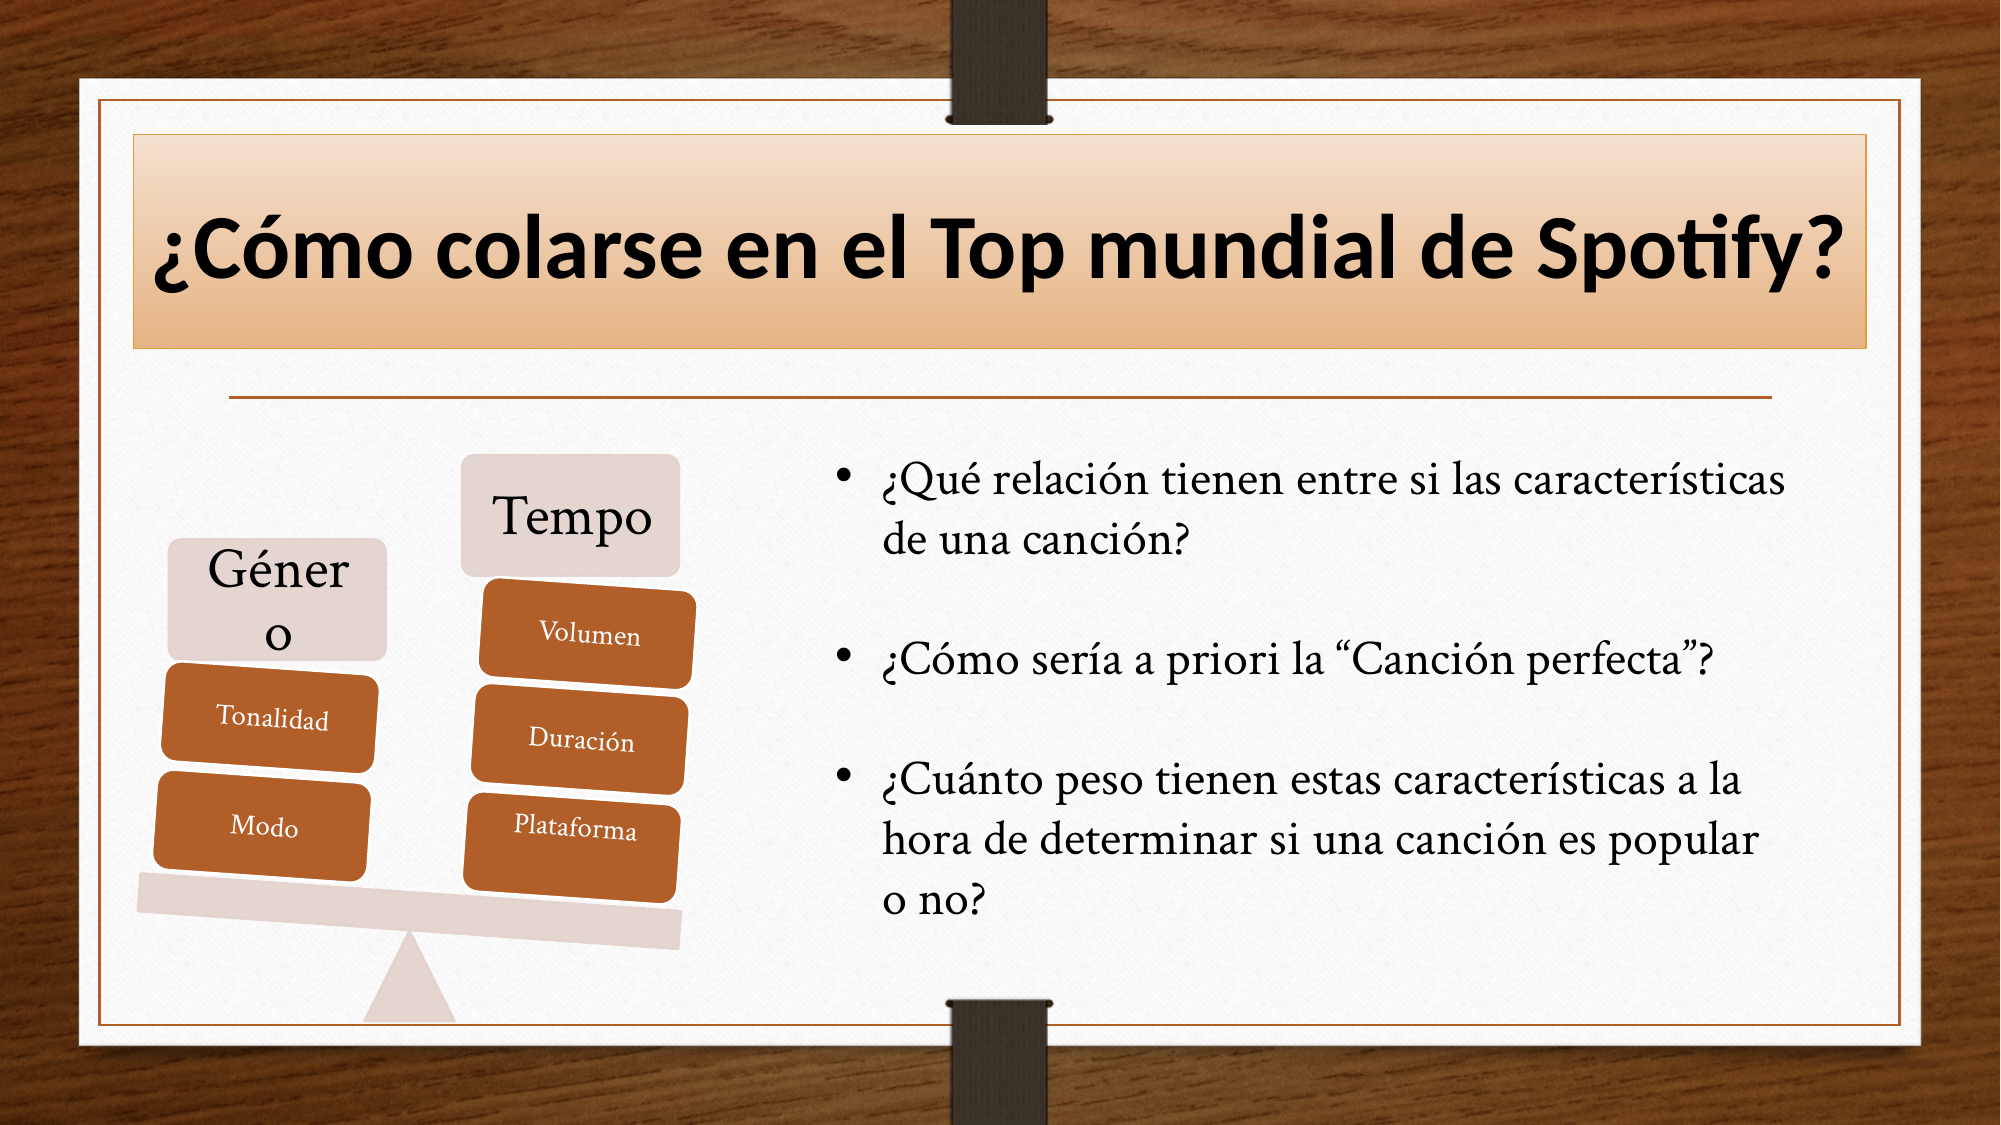

# ¿Cómo colarse en el Top mundial de Spotify?
Género
Tempo
Plataforma

Duración
Volumen
Modo
Tonalidad
¿Qué relación tienen entre si las características de una canción?

¿Cómo sería a priori la “Canción perfecta”?

¿Cuánto peso tienen estas características a la hora de determinar si una canción es popular o no?